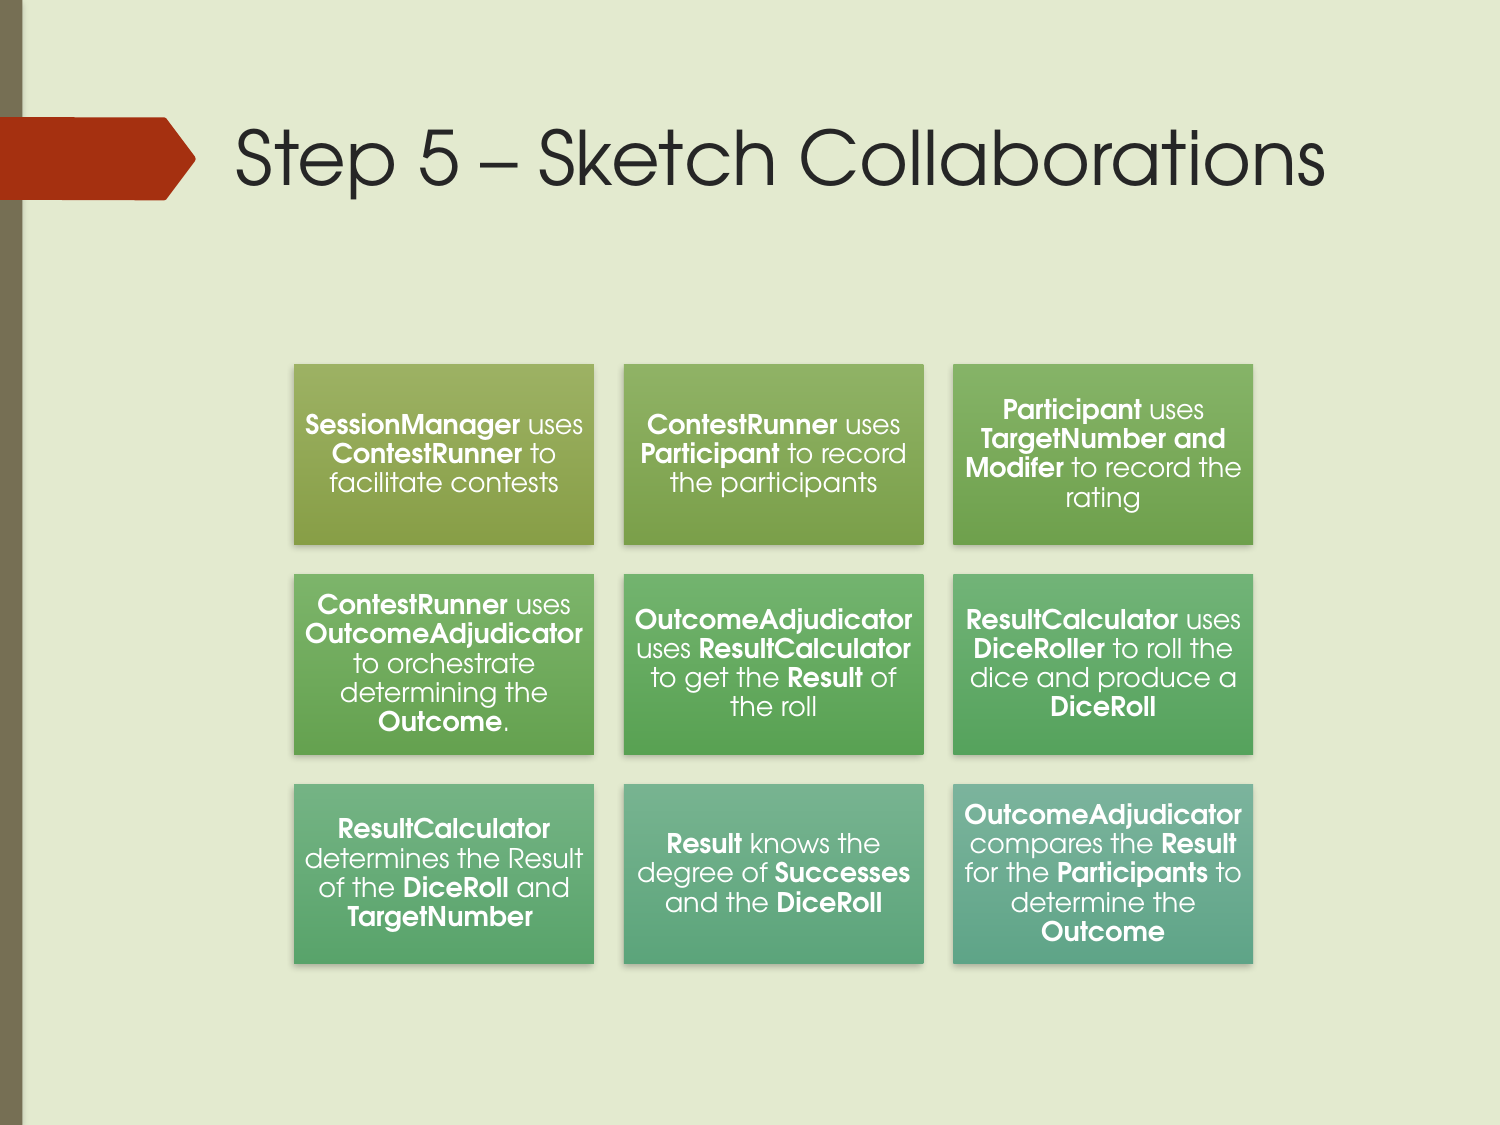

# Step 5 – Sketch Collaborations

SessionManager uses ContestRunner to facilitate contests
ContestRunner uses Participant to record the participants
Participant uses TargetNumber and Modifer to record the rating
ContestRunner uses OutcomeAdjudicator to orchestrate determining the Outcome.
OutcomeAdjudicator uses ResultCalculator to get the Result of the roll
ResultCalculator uses DiceRoller to roll the dice and produce a DiceRoll
ResultCalculator determines the Result of the DiceRoll and TargetNumber
Result knows the degree of Successes and the DiceRoll
OutcomeAdjudicator compares the Result for the Participants to determine the Outcome